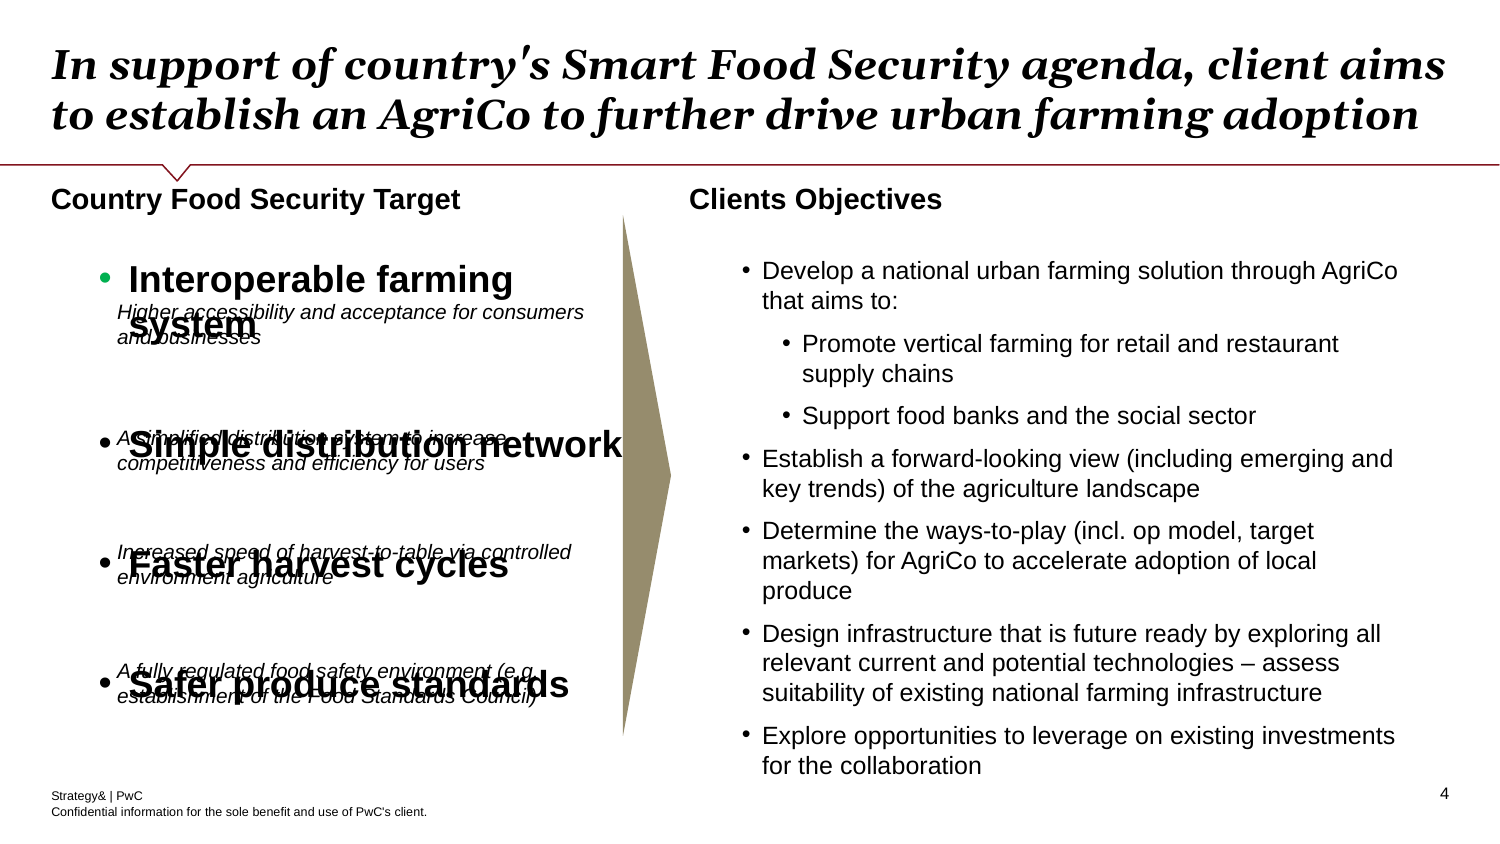

# In support of country's Smart Food Security agenda, client aims to establish an AgriCo to further drive urban farming adoption
Country Food Security Target
Clients Objectives
Interoperable farming system
Simple distribution network
Faster harvest cycles
Safer produce standards
Higher accessibility and acceptance for consumers and businesses
A simplified distribution system to increase competitiveness and efficiency for users
Increased speed of harvest-to-table via controlled environment agriculture
A fully regulated food safety environment (e.g. establishment of the Food Standards Council)
Develop a national urban farming solution through AgriCo that aims to:
Promote vertical farming for retail and restaurant supply chains
Support food banks and the social sector
Establish a forward-looking view (including emerging and key trends) of the agriculture landscape
Determine the ways-to-play (incl. op model, target markets) for AgriCo to accelerate adoption of local produce
Design infrastructure that is future ready by exploring all relevant current and potential technologies – assess suitability of existing national farming infrastructure
Explore opportunities to leverage on existing investments for the collaboration

4
Confidential information for the sole benefit and use of PwC's client.